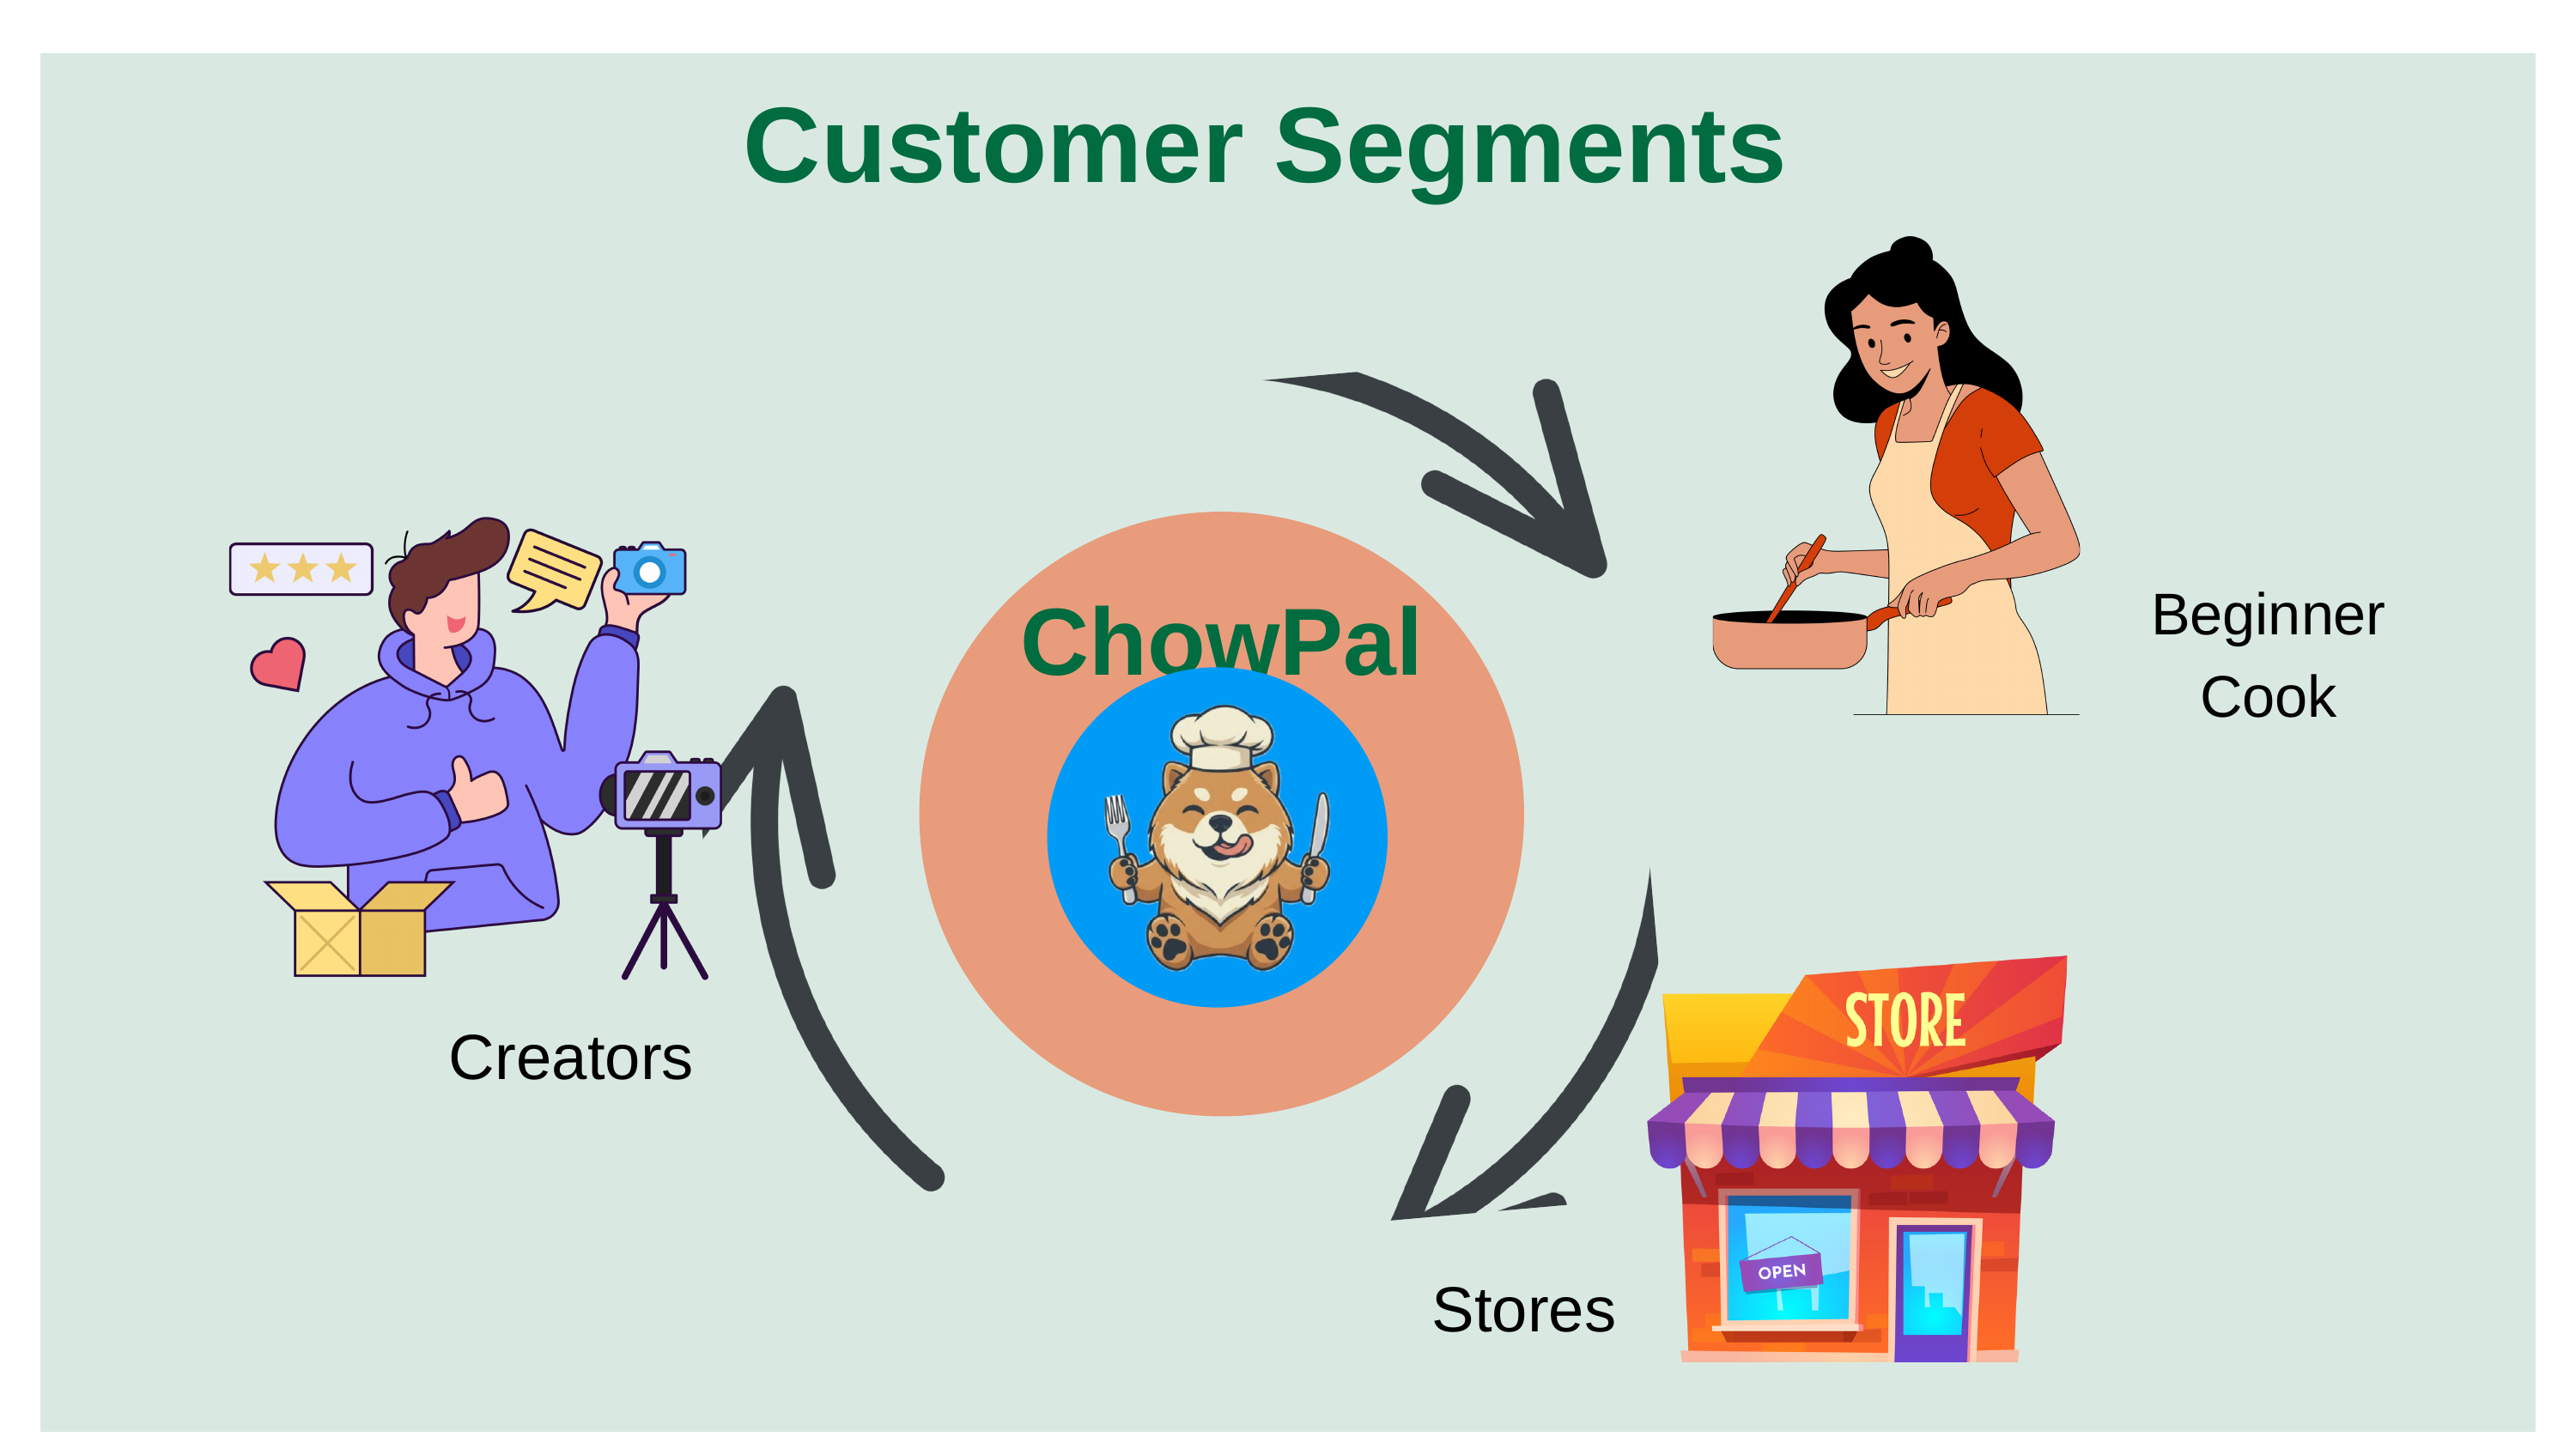

Customer Segments

ChowPal
Beginner Cook

Creators

Stores